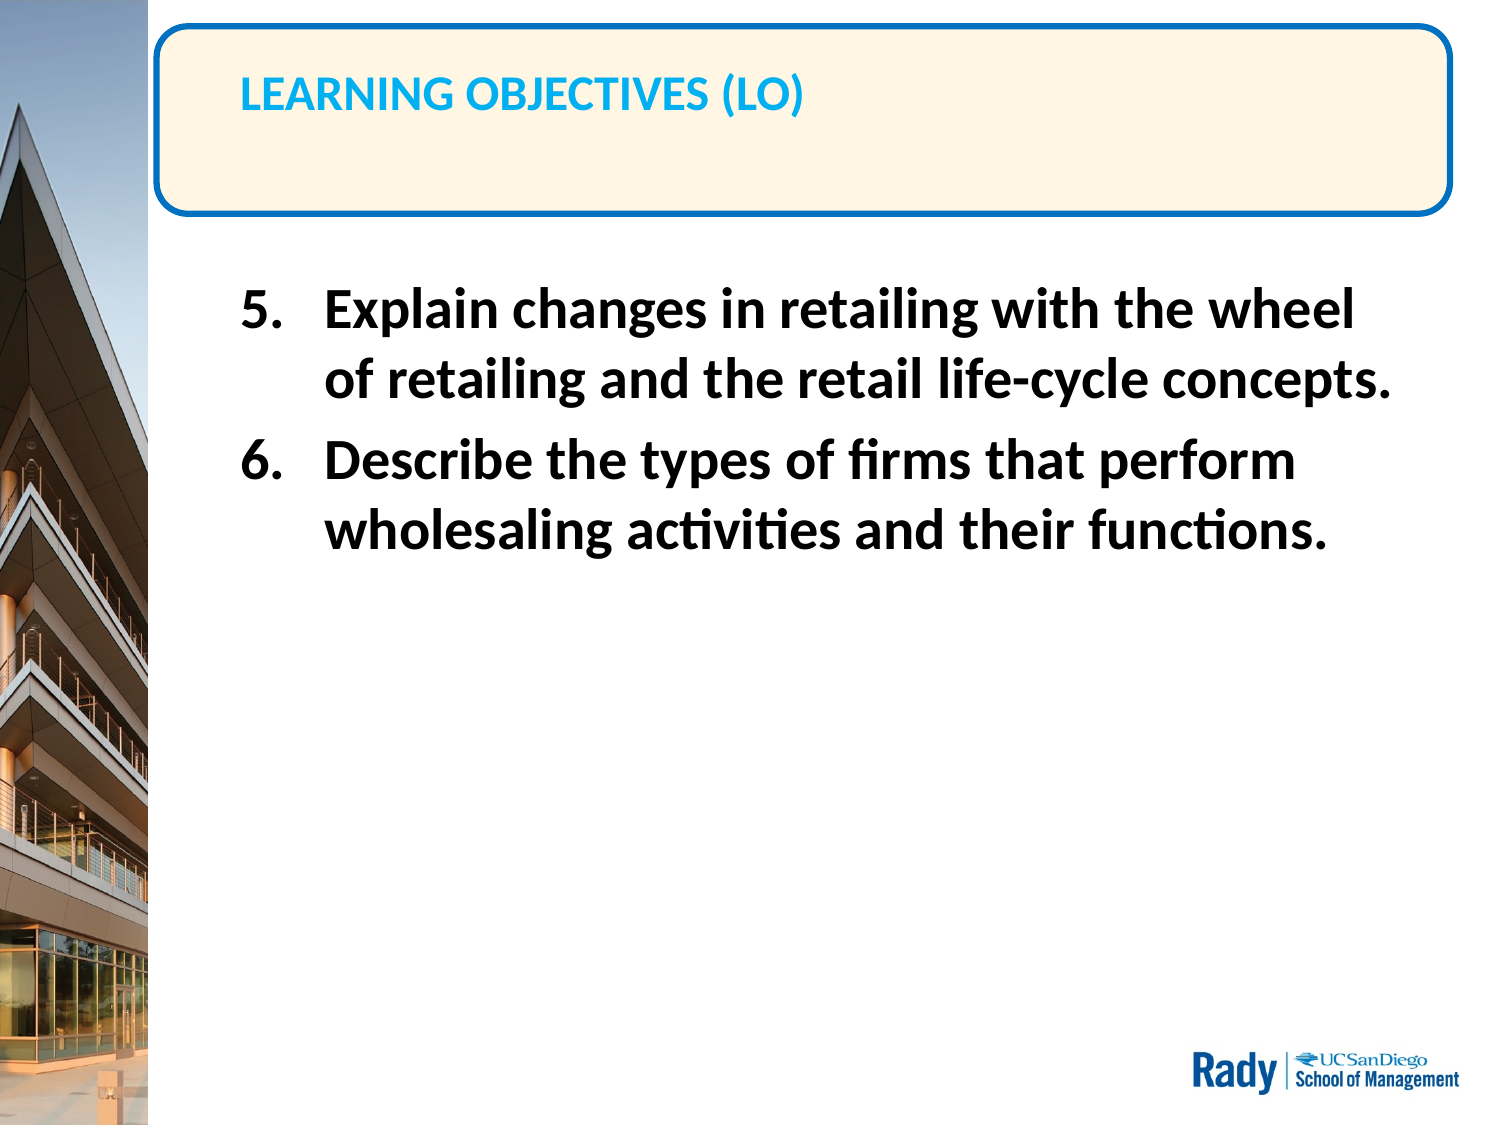

# LEARNING OBJECTIVES (LO)
Explain changes in retailing with the wheel of retailing and the retail life-cycle concepts.
Describe the types of firms that perform wholesaling activities and their functions.